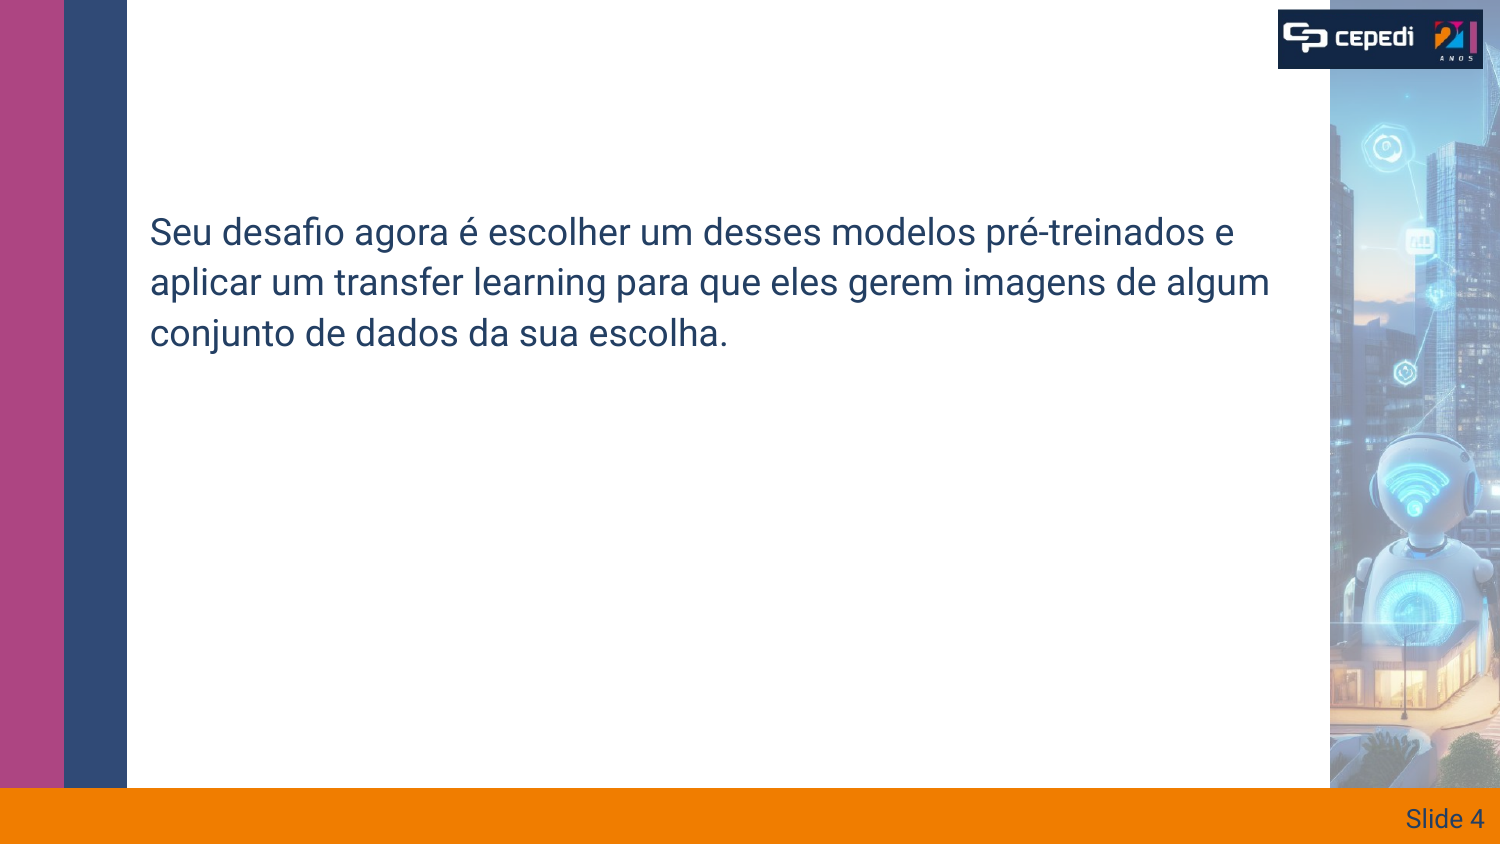

#
Seu desafio agora é escolher um desses modelos pré-treinados e aplicar um transfer learning para que eles gerem imagens de algum conjunto de dados da sua escolha.

Slide 4